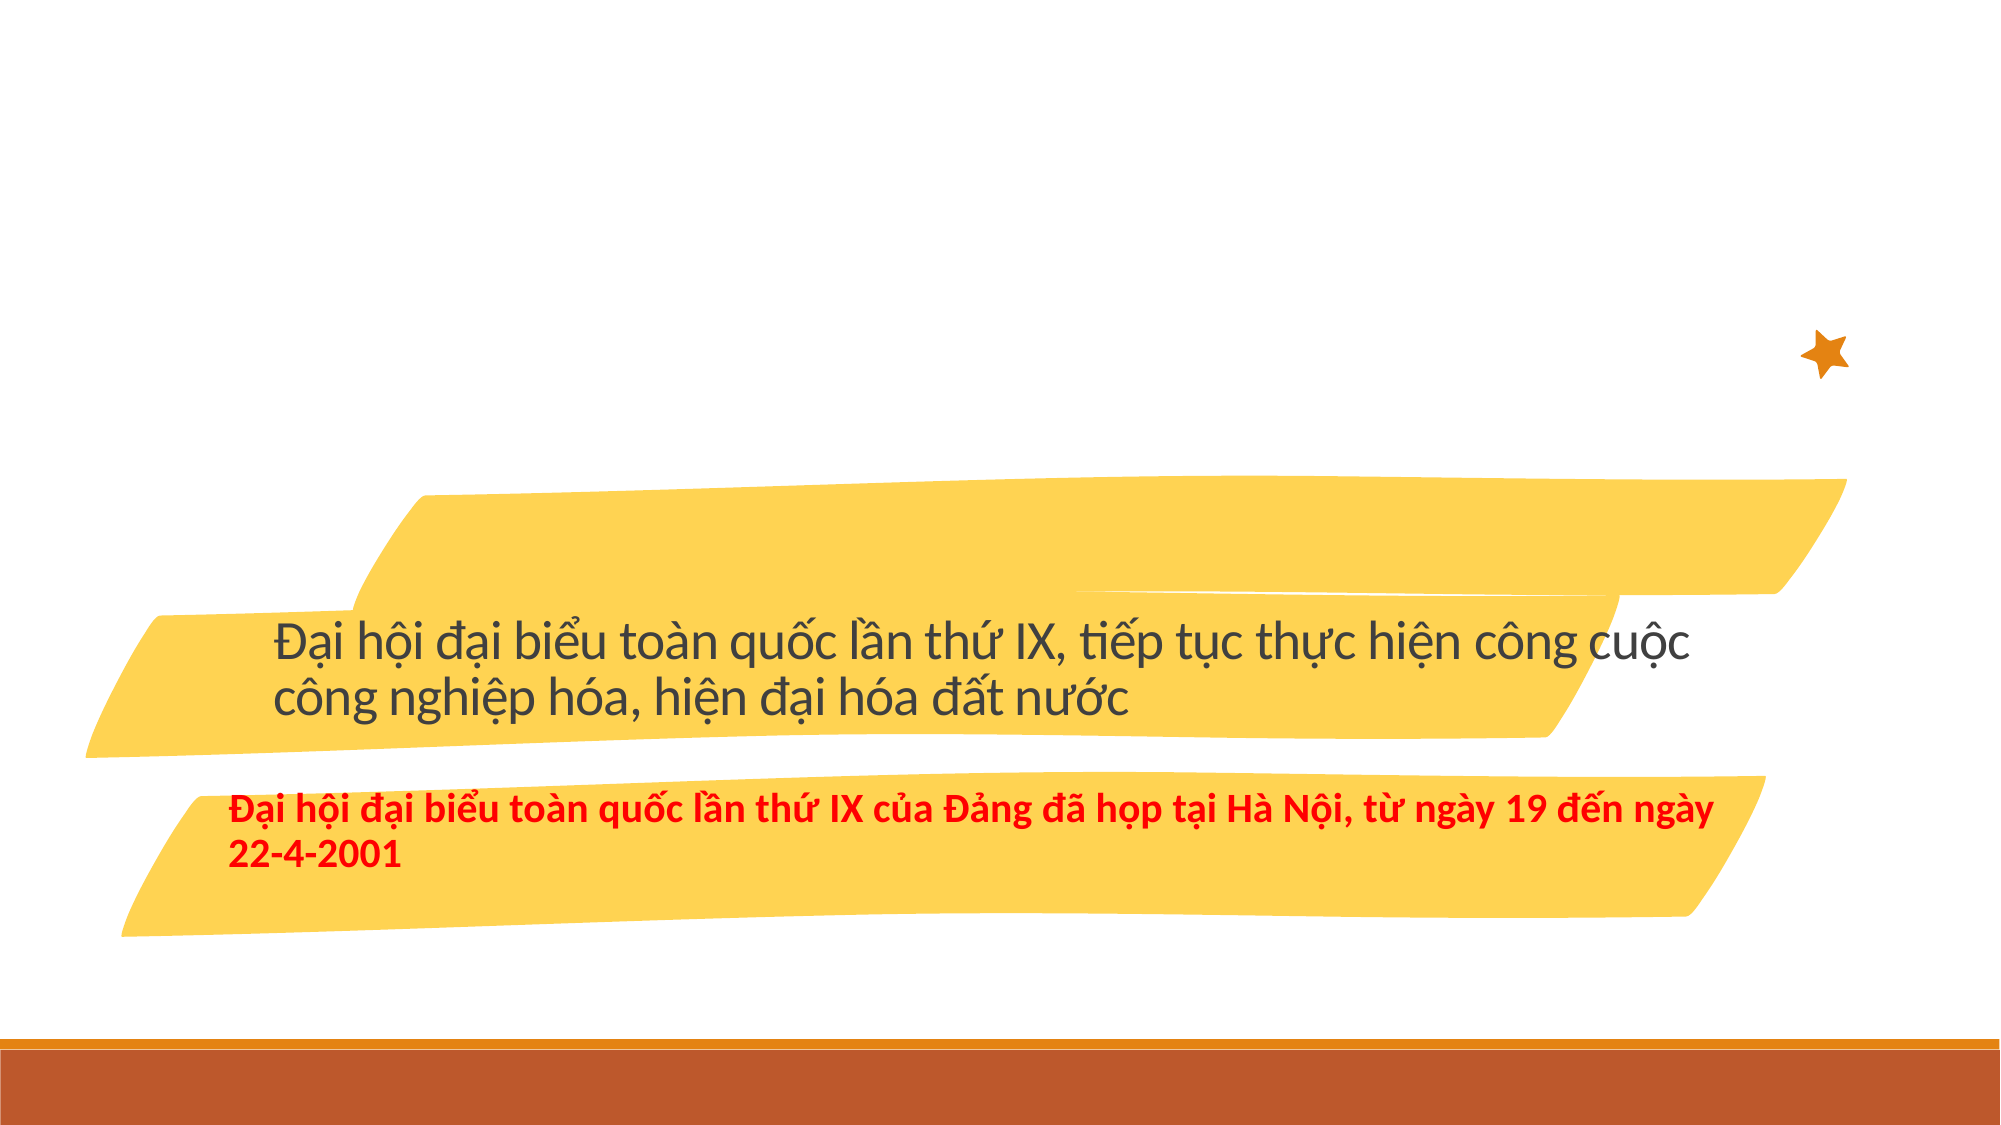

Đại hội đại biểu toàn quốc lần thứ IX, tiếp tục thực hiện công cuộc công nghiệp hóa, hiện đại hóa đất nước

Đại hội đại biểu toàn quốc lần thứ IX của Đảng đã họp tại Hà Nội, từ ngày 19 đến ngày 22-4-2001

264